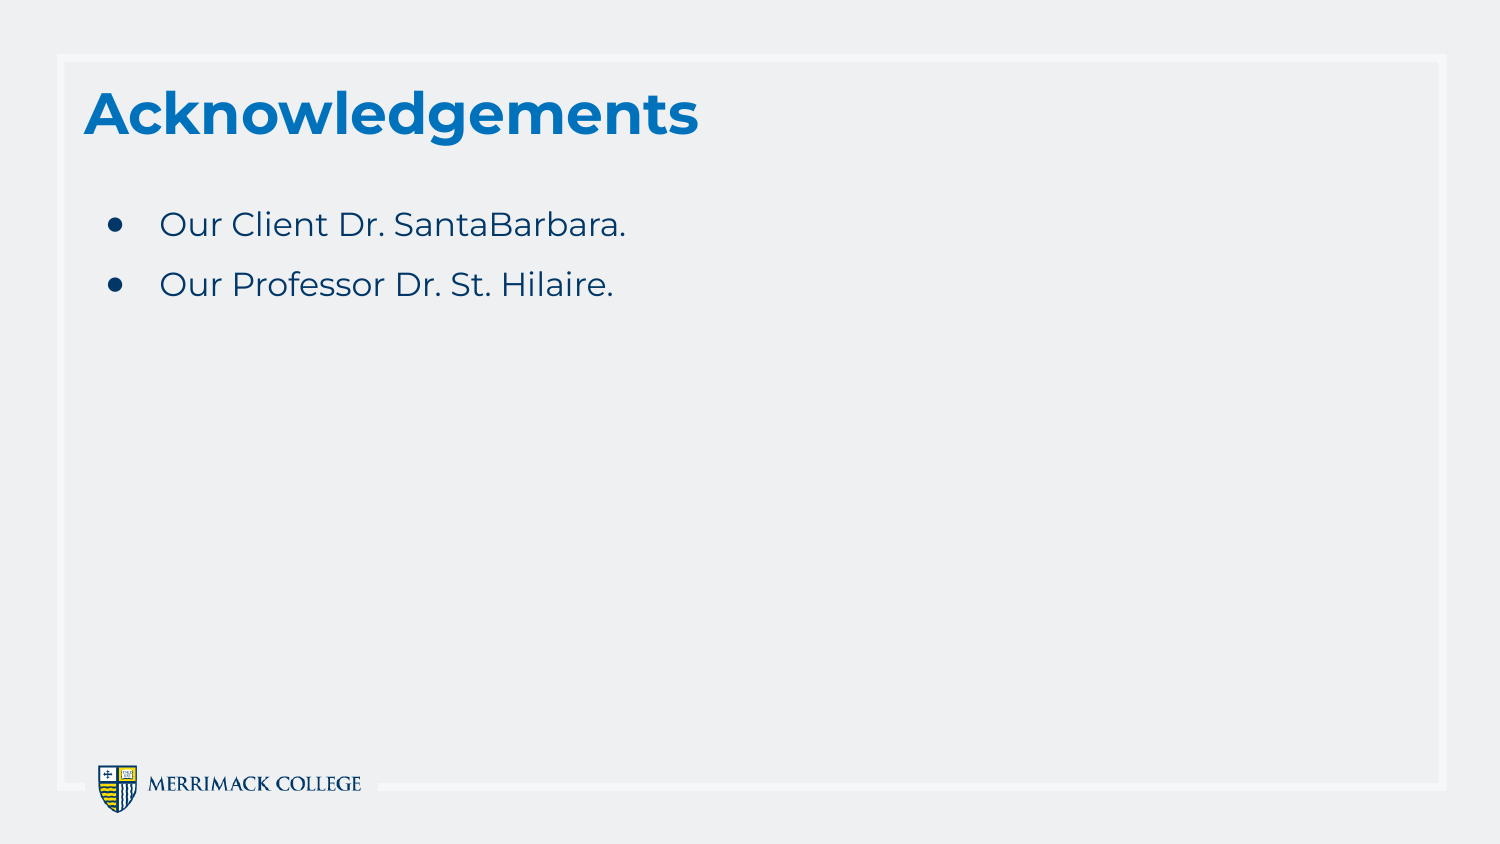

Acknowledgements
Our Client Dr. SantaBarbara.
Our Professor Dr. St. Hilaire.